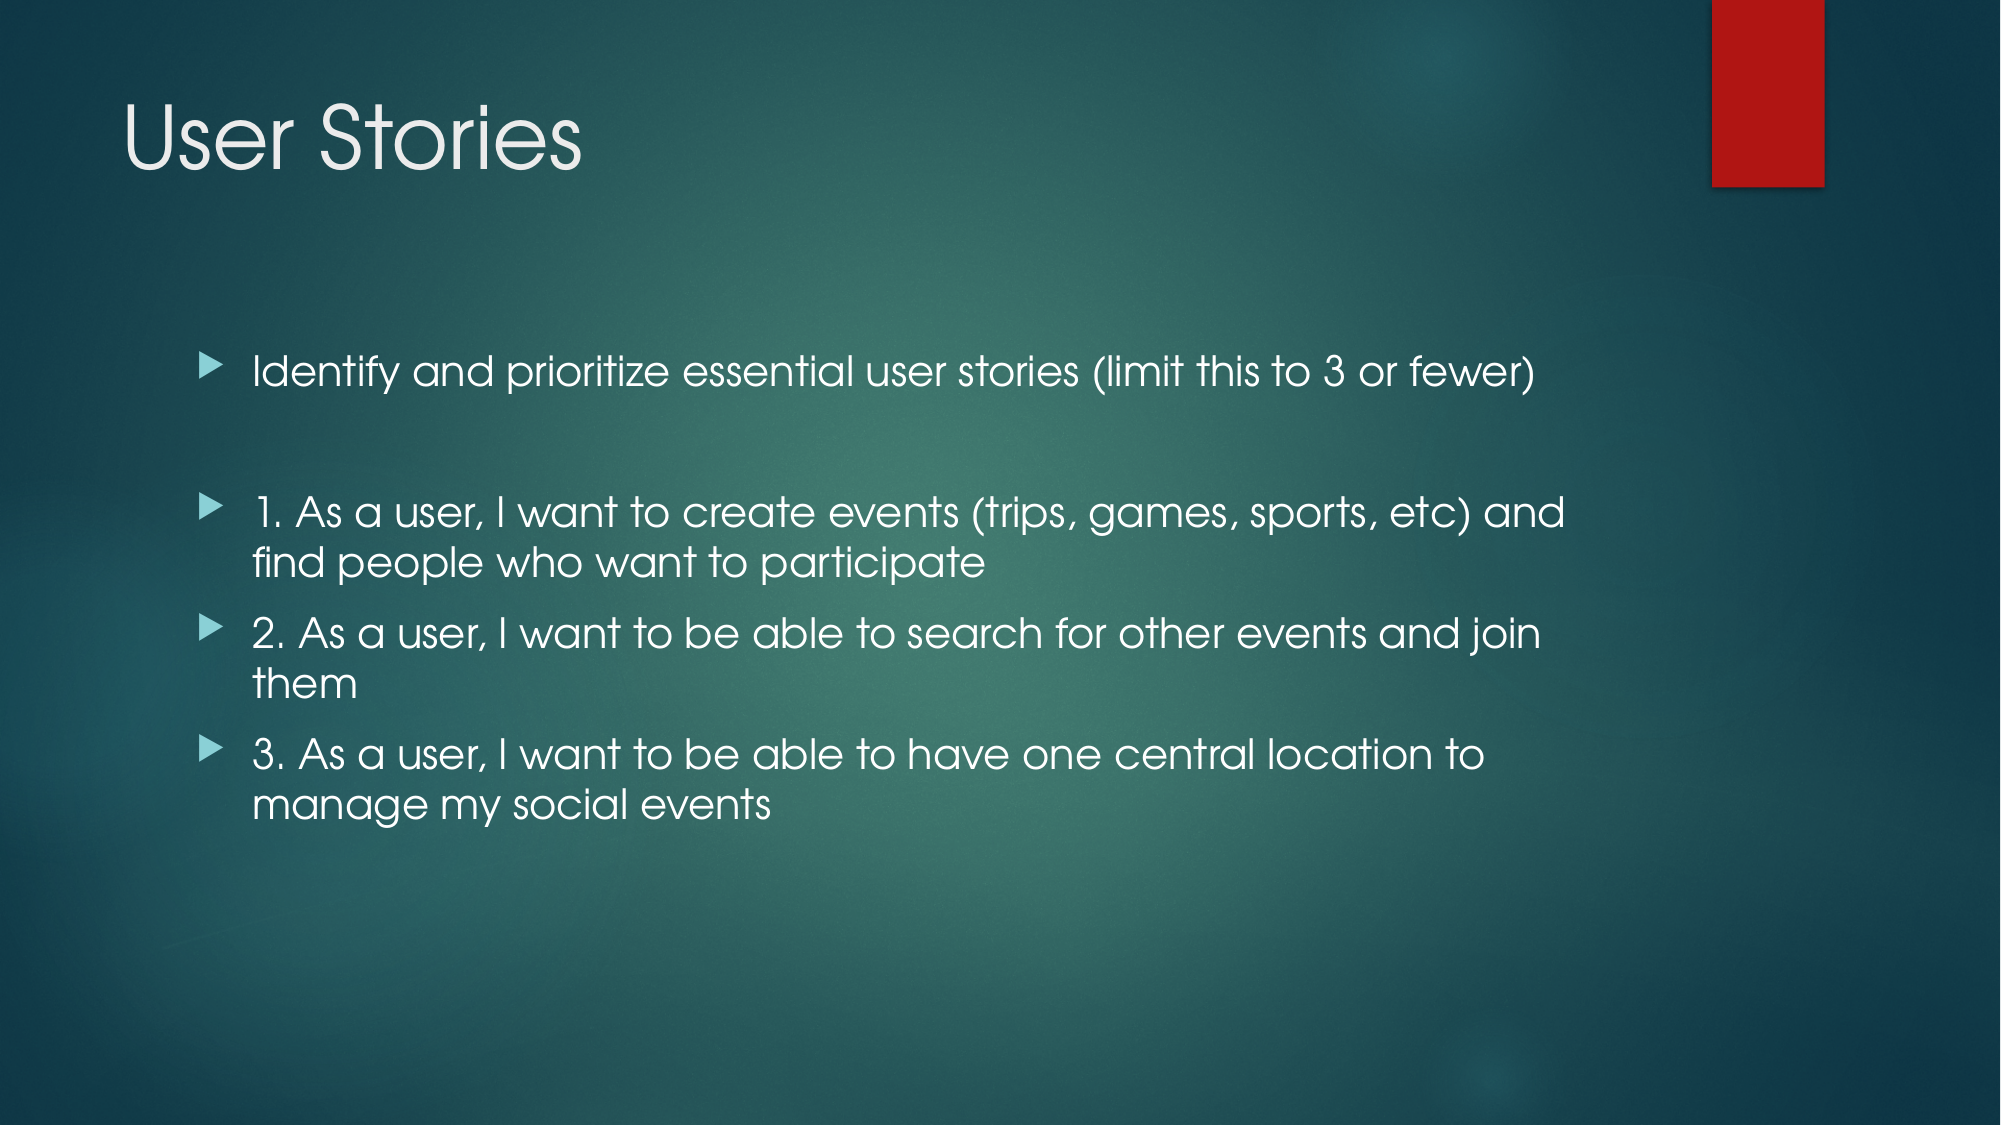

# User Stories
Identify and prioritize essential user stories (limit this to 3 or fewer)

1. As a user, I want to create events (trips, games, sports, etc) and find people who want to participate
2. As a user, I want to be able to search for other events and join them
3. As a user, I want to be able to have one central location to manage my social events